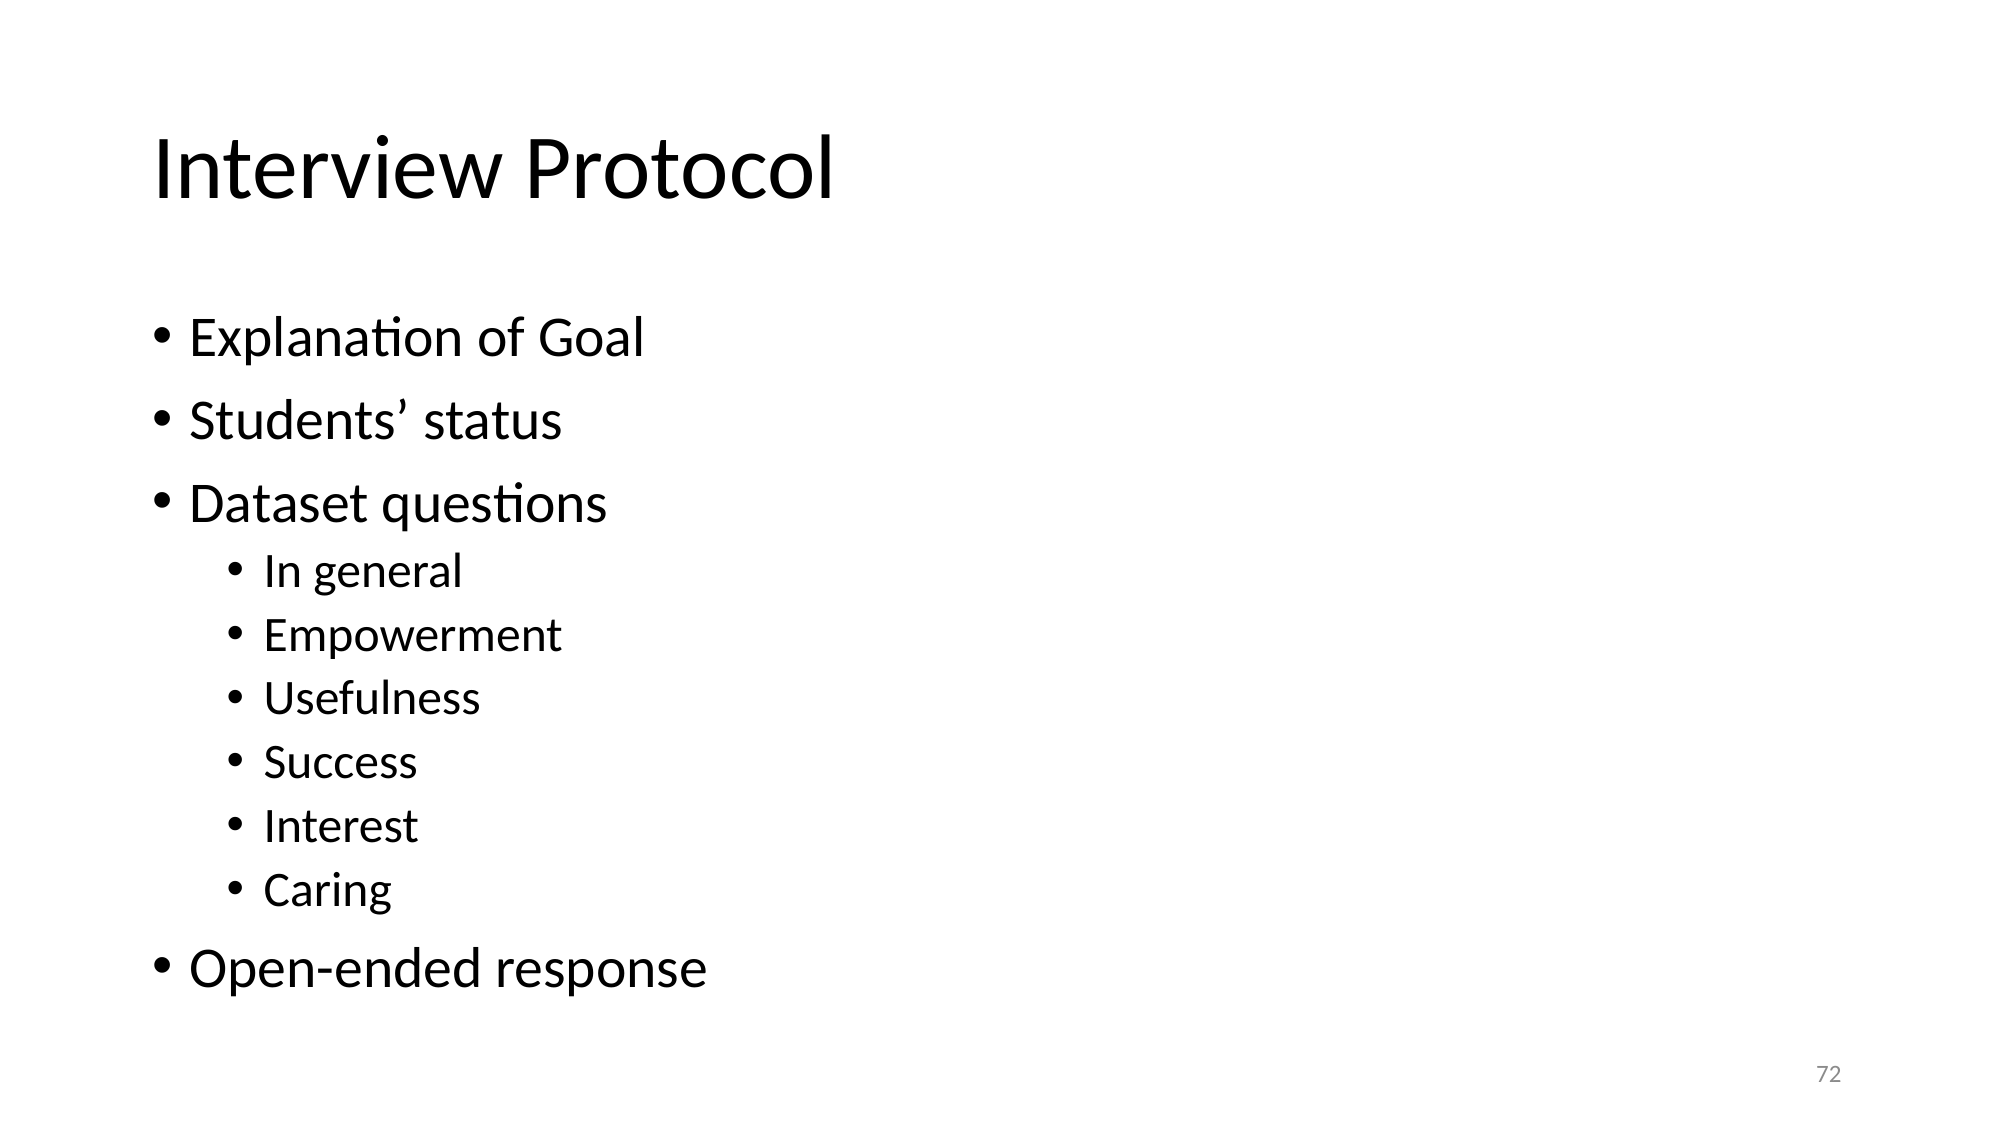

# Interview Protocol
Explanation of Goal
Students’ status
Dataset questions
In general
Empowerment
Usefulness
Success
Interest
Caring
Open-ended response
72